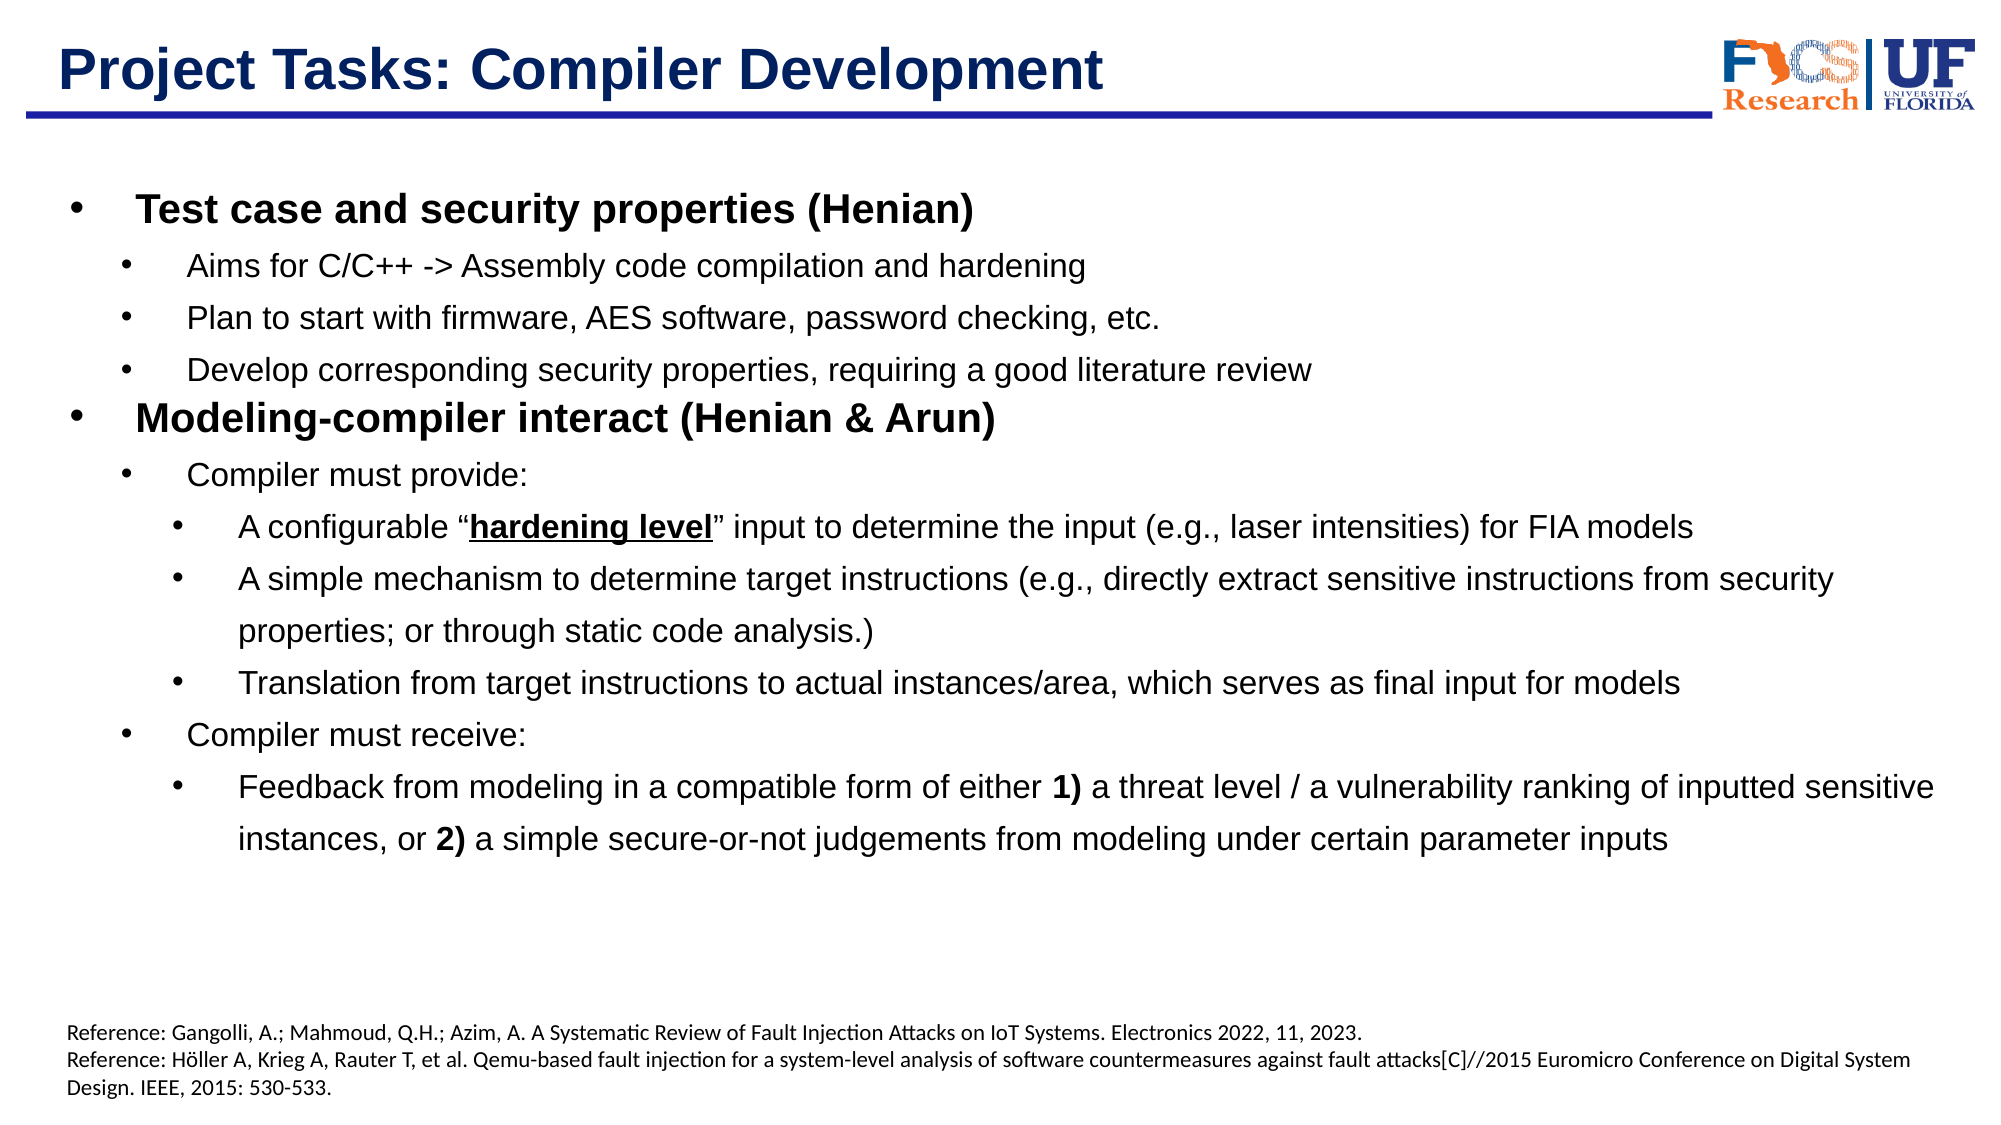

# Project Tasks: Compiler Development
Test case and security properties (Henian)
Aims for C/C++ -> Assembly code compilation and hardening
Plan to start with firmware, AES software, password checking, etc.
Develop corresponding security properties, requiring a good literature review
Modeling-compiler interact (Henian & Arun)
Compiler must provide:
A configurable “hardening level” input to determine the input (e.g., laser intensities) for FIA models
A simple mechanism to determine target instructions (e.g., directly extract sensitive instructions from security properties; or through static code analysis.)
Translation from target instructions to actual instances/area, which serves as final input for models
Compiler must receive:
Feedback from modeling in a compatible form of either 1) a threat level / a vulnerability ranking of inputted sensitive instances, or 2) a simple secure-or-not judgements from modeling under certain parameter inputs
Reference: Gangolli, A.; Mahmoud, Q.H.; Azim, A. A Systematic Review of Fault Injection Attacks on IoT Systems. Electronics 2022, 11, 2023.
Reference: Höller A, Krieg A, Rauter T, et al. Qemu-based fault injection for a system-level analysis of software countermeasures against fault attacks[C]//2015 Euromicro Conference on Digital System Design. IEEE, 2015: 530-533.